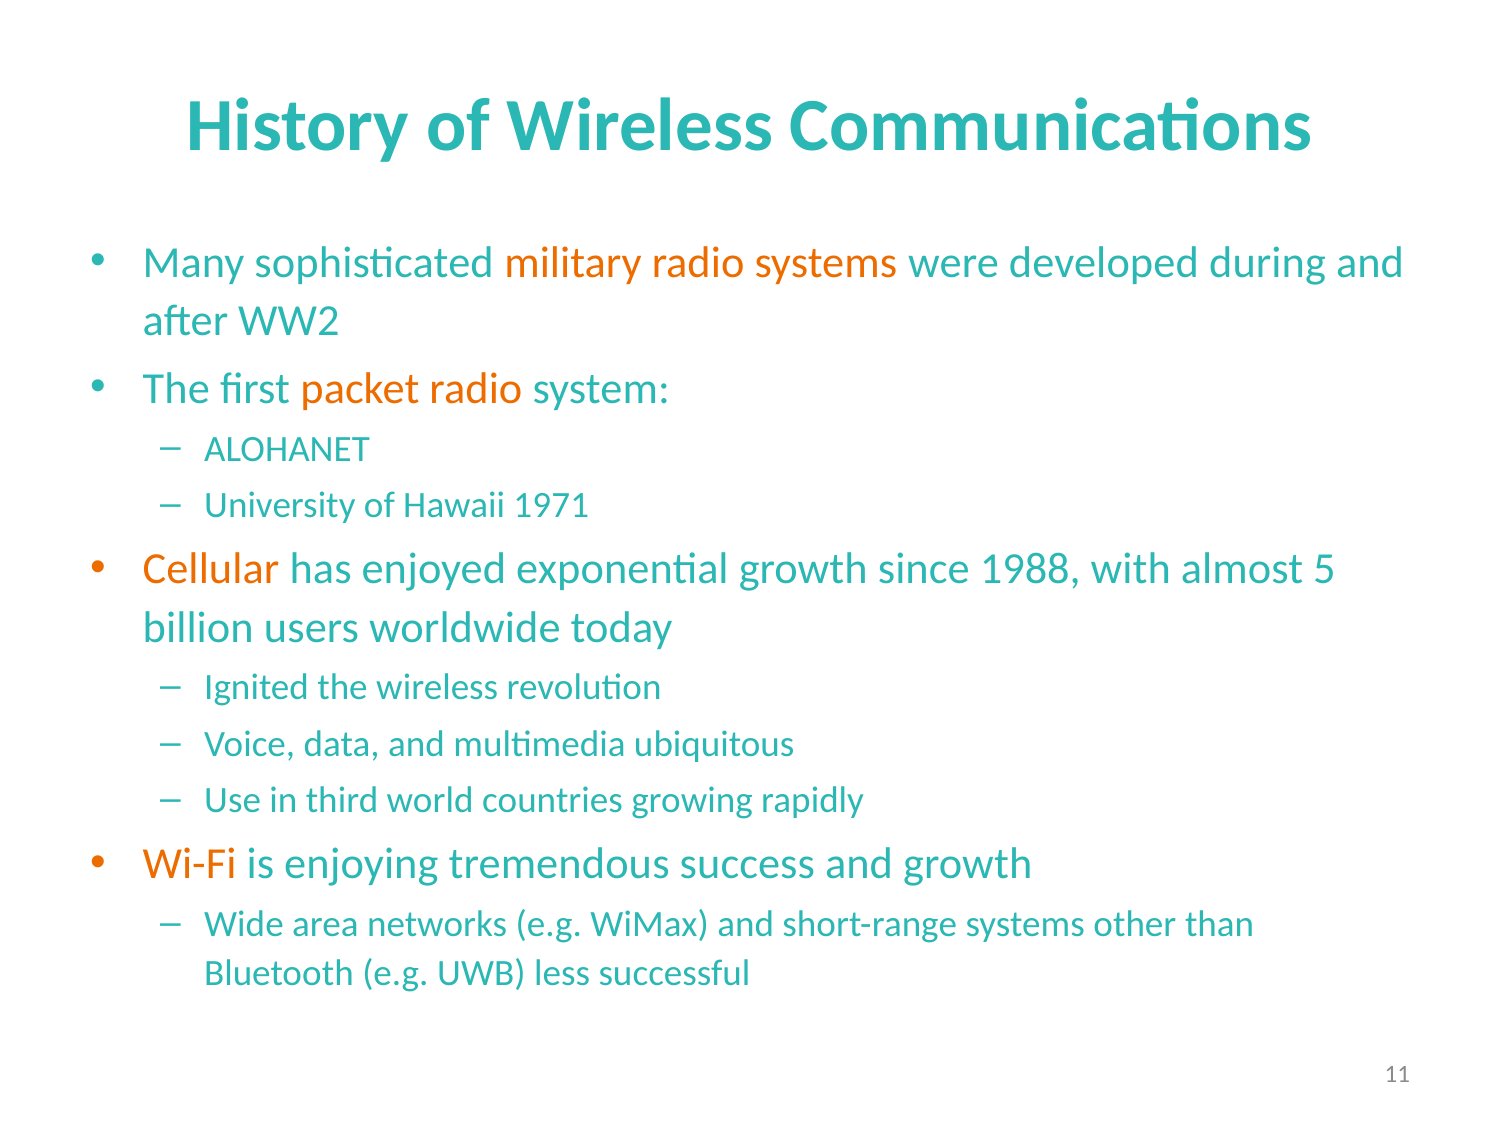

# History of Wireless Communications
Many sophisticated military radio systems were developed during and after WW2
The first packet radio system:
ALOHANET
University of Hawaii 1971
Cellular has enjoyed exponential growth since 1988, with almost 5 billion users worldwide today
Ignited the wireless revolution
Voice, data, and multimedia ubiquitous
Use in third world countries growing rapidly
Wi-Fi is enjoying tremendous success and growth
Wide area networks (e.g. WiMax) and short-range systems other than Bluetooth (e.g. UWB) less successful

11